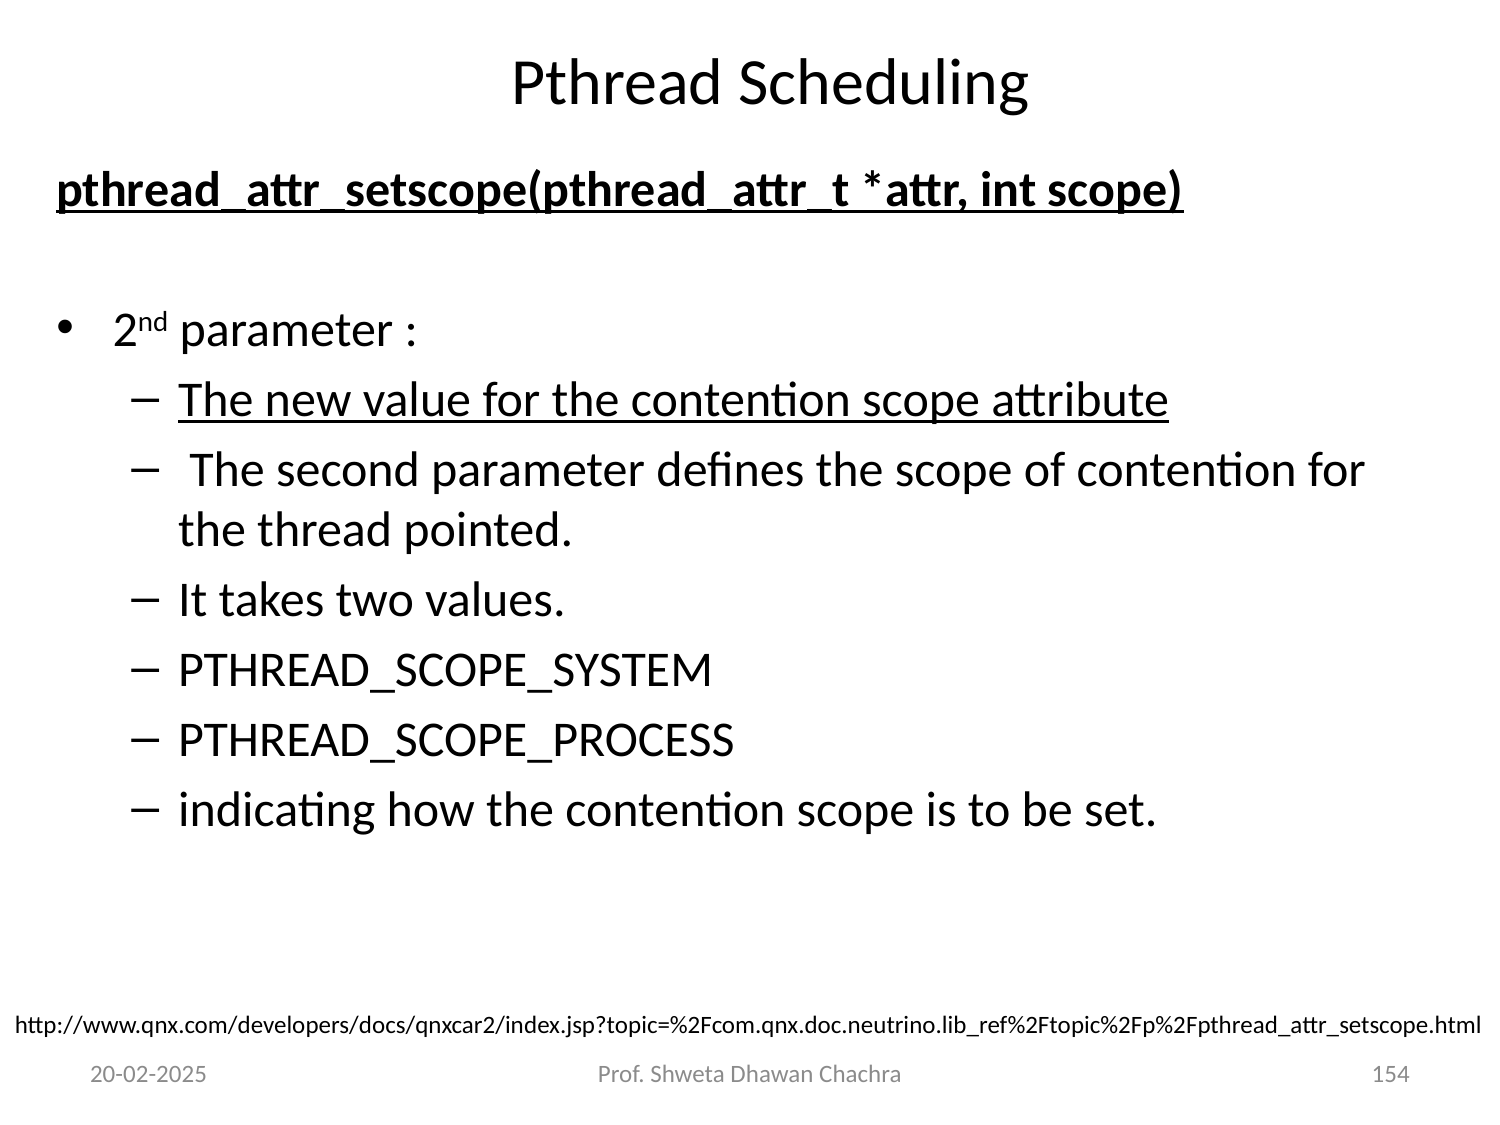

# Pthread Scheduling
pthread_attr_setscope(pthread_attr_t *attr, int scope)

2nd parameter :
The new value for the contention scope attribute
 The second parameter defines the scope of contention for the thread pointed.
It takes two values.
PTHREAD_SCOPE_SYSTEM
PTHREAD_SCOPE_PROCESS
indicating how the contention scope is to be set.

http://www.qnx.com/developers/docs/qnxcar2/index.jsp?topic=%2Fcom.qnx.doc.neutrino.lib_ref%2Ftopic%2Fp%2Fpthread_attr_setscope.html
20-02-2025
Prof. Shweta Dhawan Chachra
154